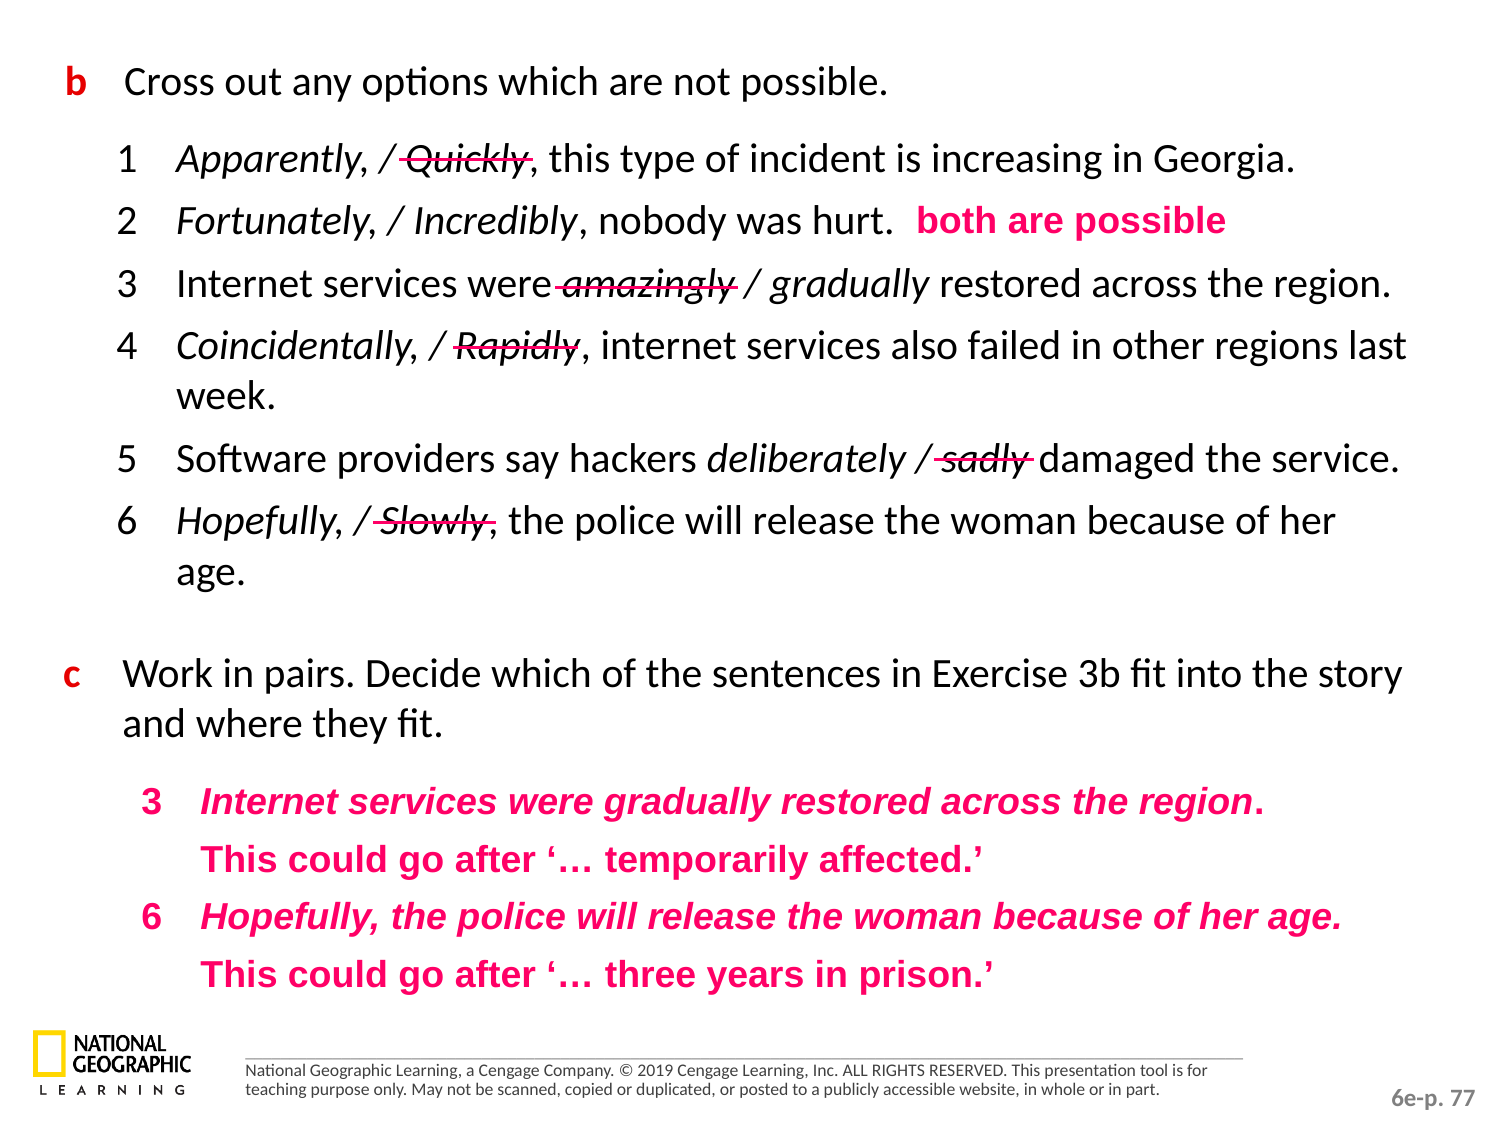

b	Cross out any options which are not possible.
1 	Apparently, / Quickly, this type of incident is increasing in Georgia.
2 	Fortunately, / Incredibly, nobody was hurt.
3 	Internet services were amazingly / gradually restored across the region.
4 	Coincidentally, / Rapidly, internet services also failed in other regions last week.
5 	Software providers say hackers deliberately / sadly damaged the service.
6 	Hopefully, / Slowly, the police will release the woman because of her age.
both are possible
c	Work in pairs. Decide which of the sentences in Exercise 3b fit into the story and where they fit.
3 	Internet services were gradually restored across the region.
	This could go after ‘… temporarily affected.’
6 	Hopefully, the police will release the woman because of her age.
	This could go after ‘… three years in prison.’
6e-p. 77